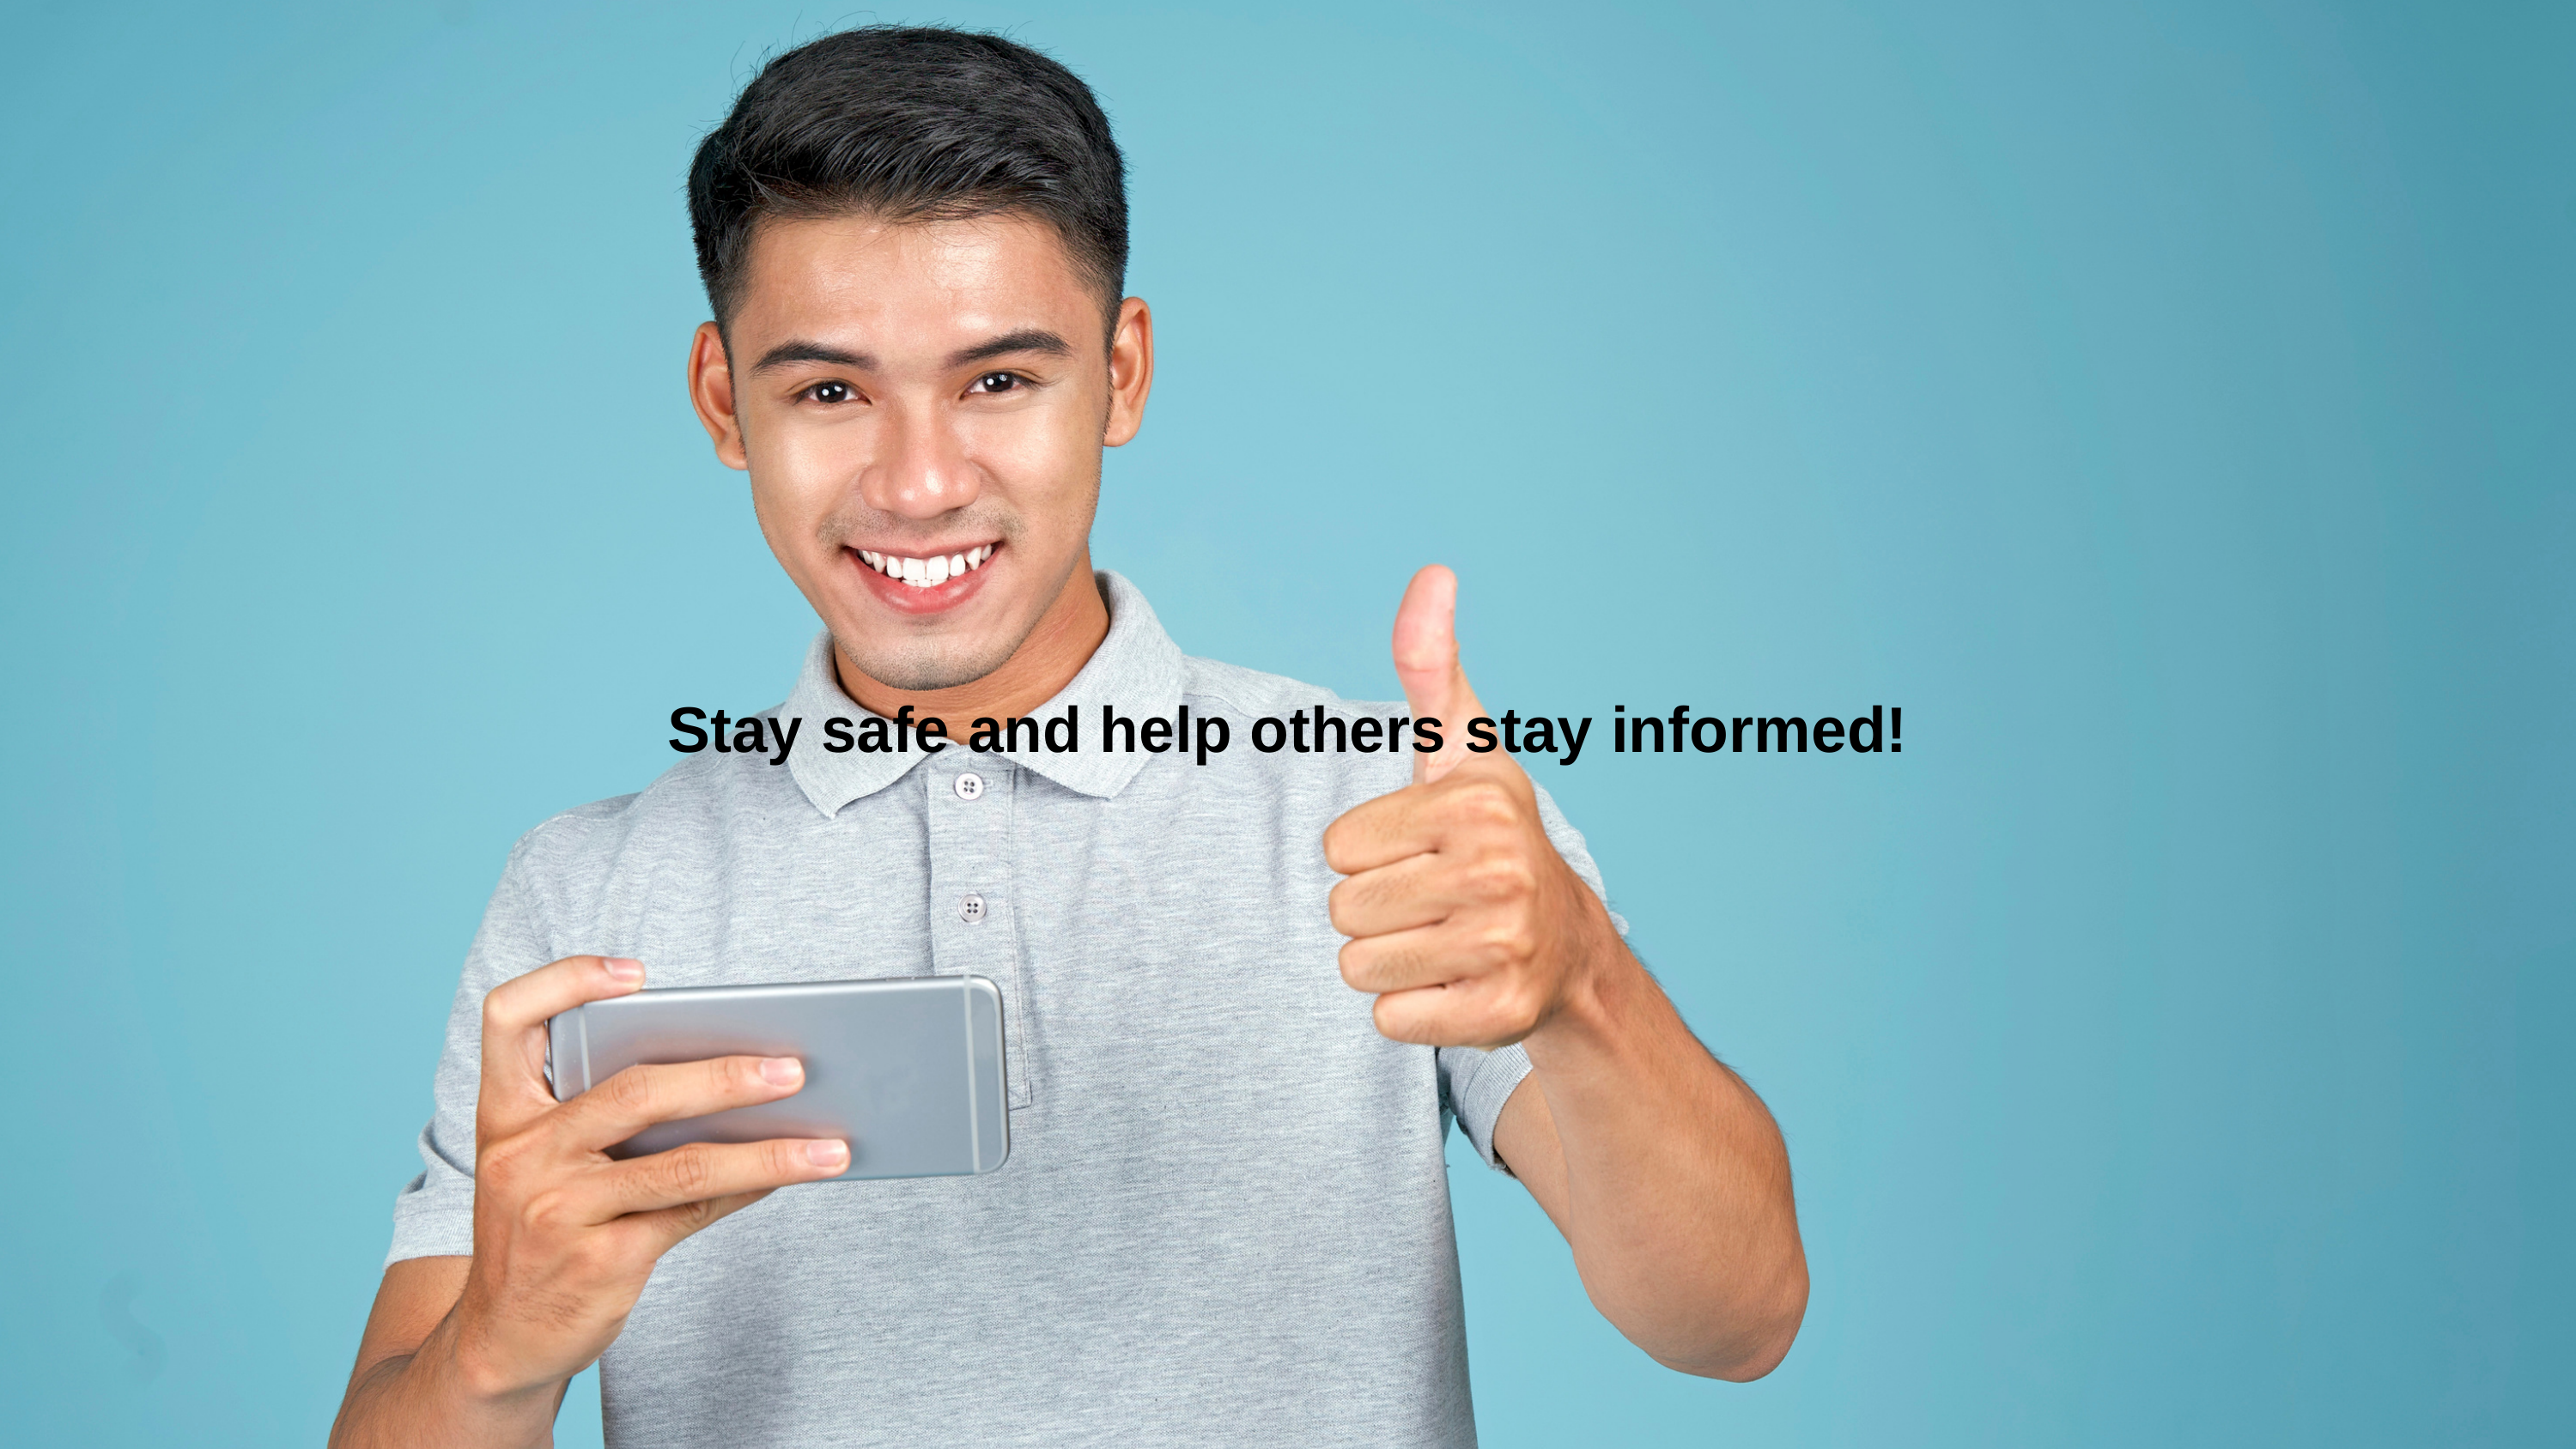

Stay safe and help others stay informed!